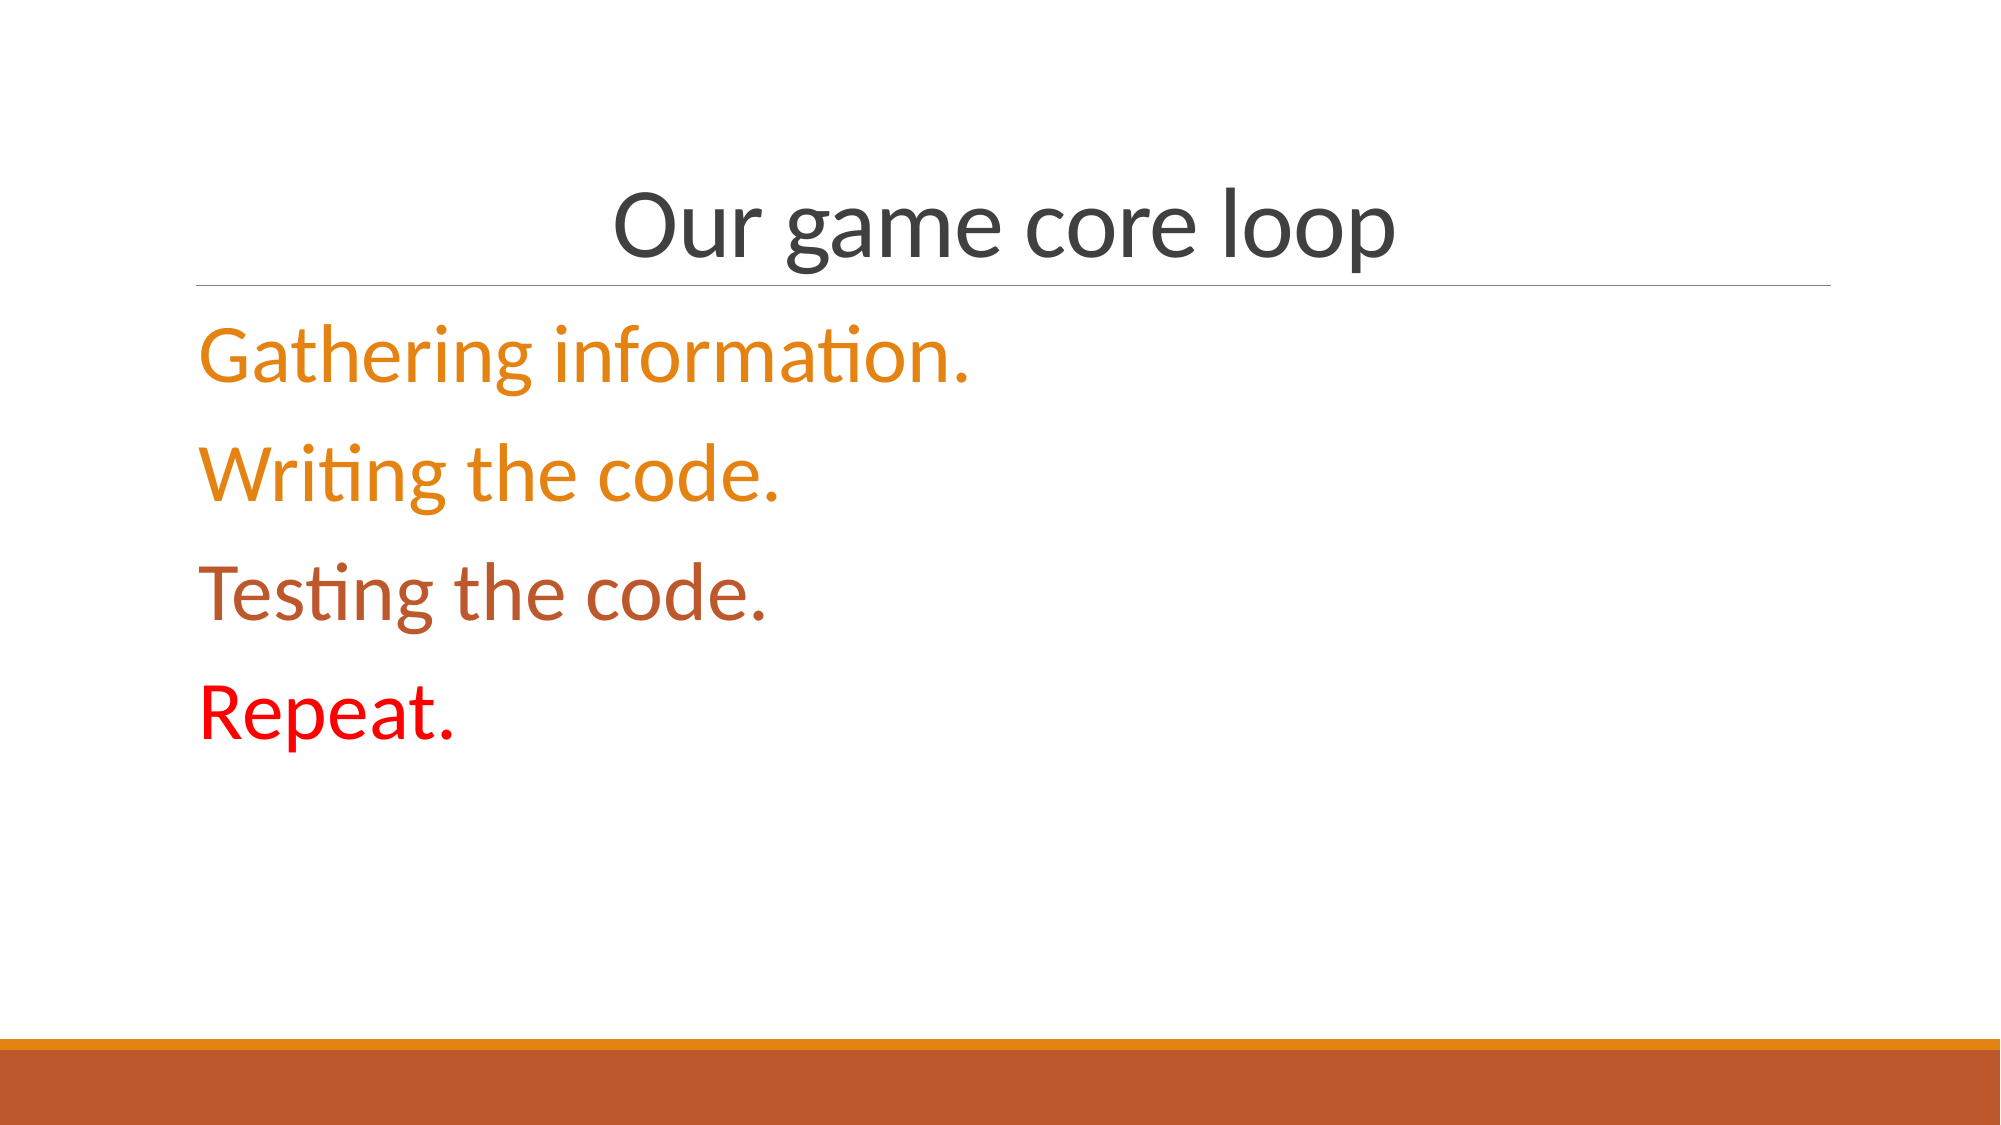

# Our game core loop
Gathering information.
Writing the code.
Testing the code.
Repeat.